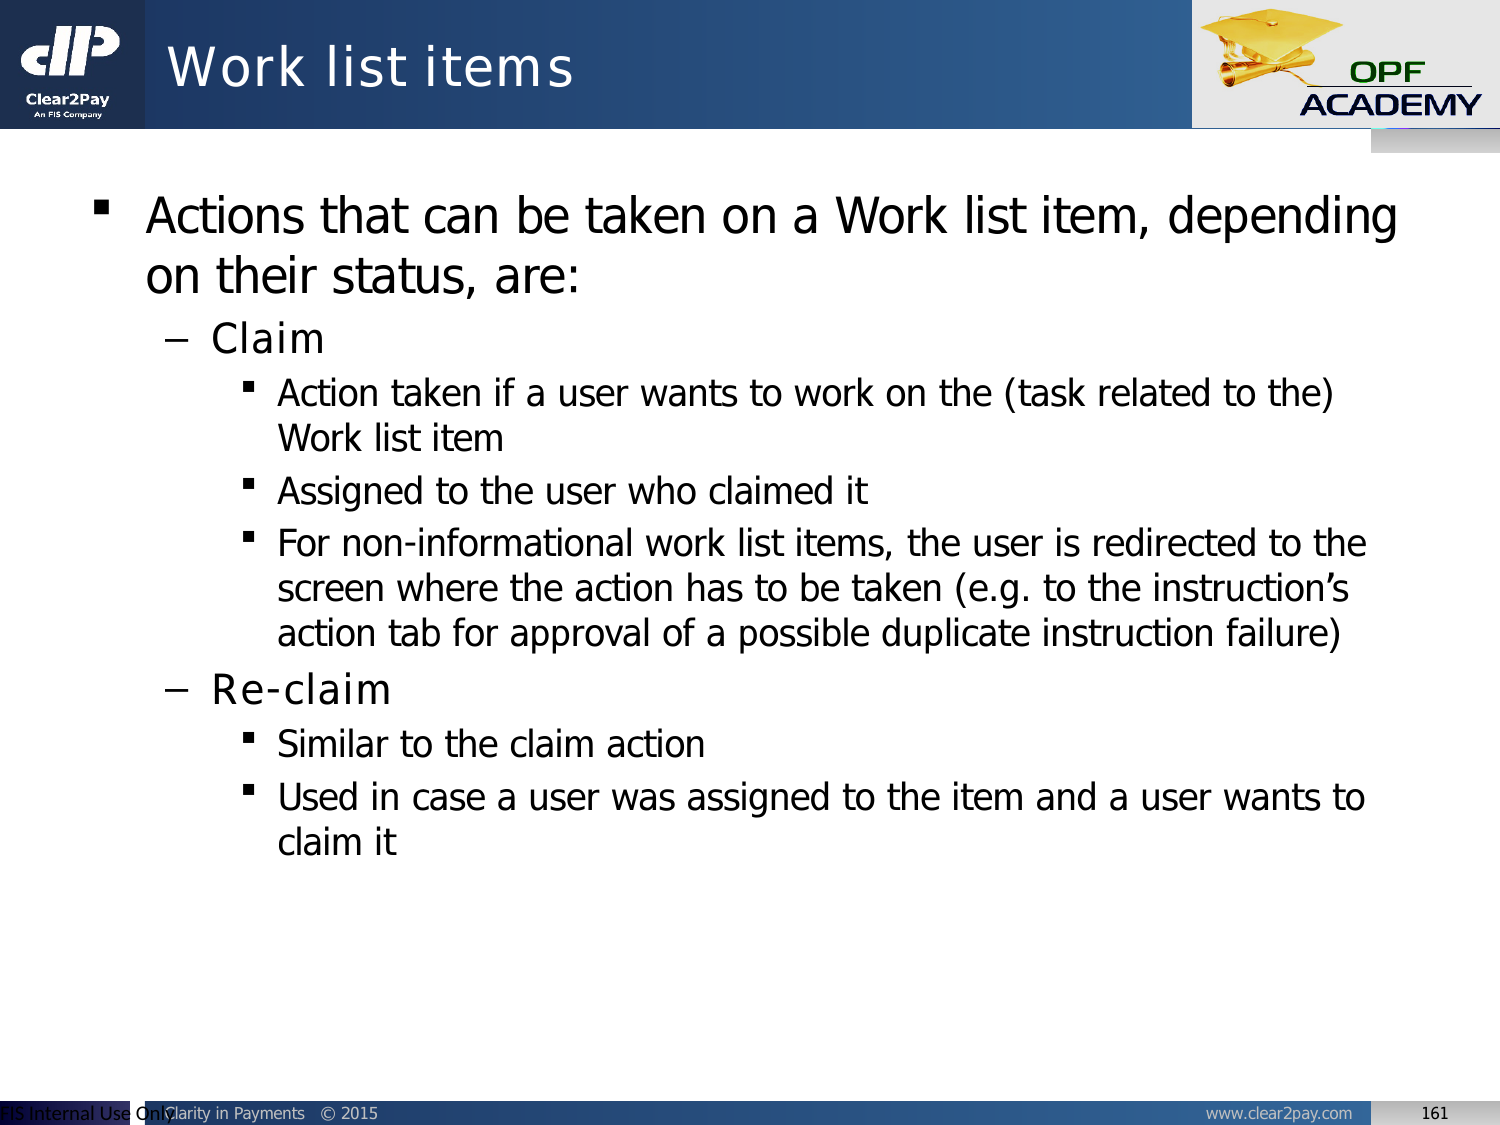

# Work list items
Actions that can be taken on a Work list item, depending on their status, are:
Claim
Action taken if a user wants to work on the (task related to the) Work list item
Assigned to the user who claimed it
For non-informational work list items, the user is redirected to the screen where the action has to be taken (e.g. to the instruction’s action tab for approval of a possible duplicate instruction failure)
Re-claim
Similar to the claim action
Used in case a user was assigned to the item and a user wants to claim it